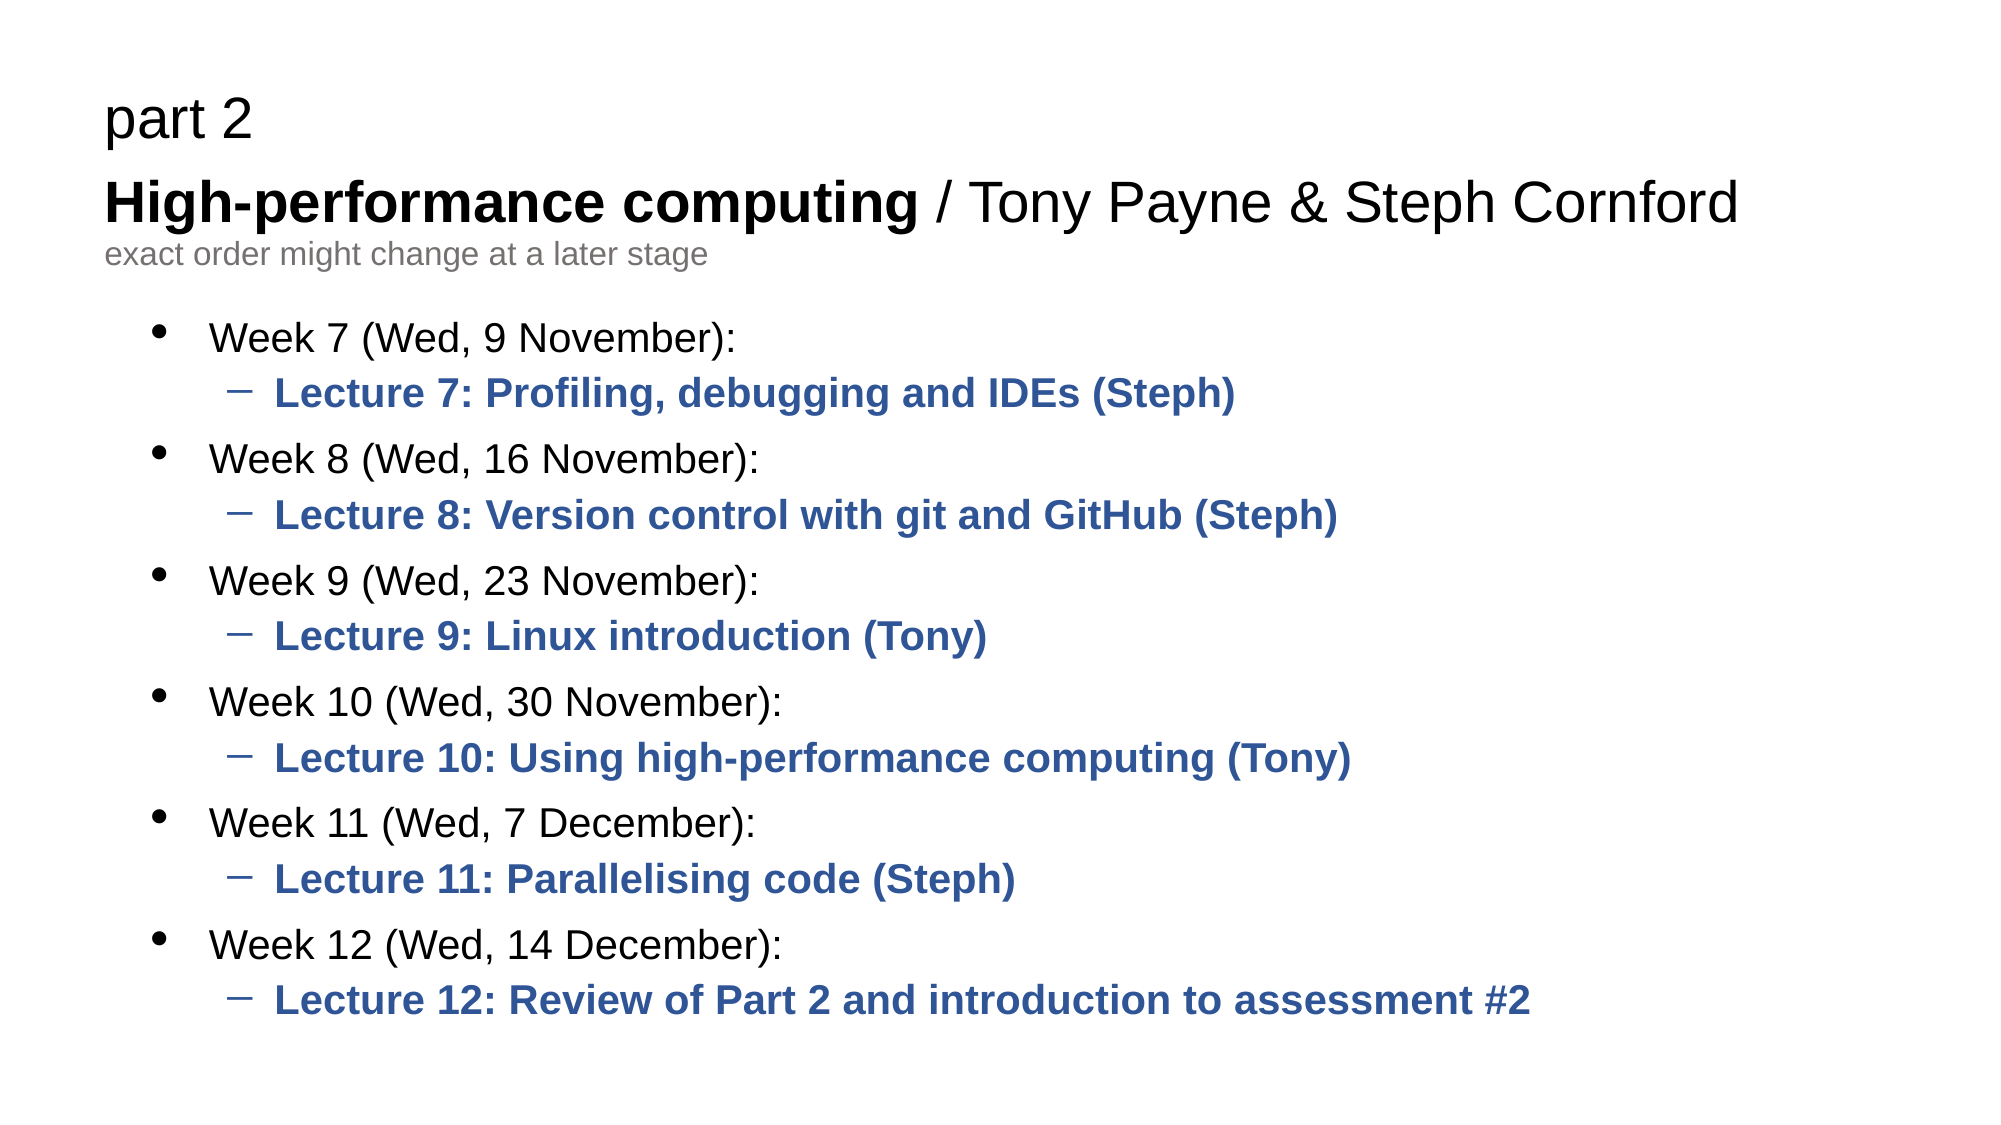

# part 2 High-performance computing / Tony Payne & Steph Cornford
exact order might change at a later stage
Week 7 (Wed, 9 November):
Lecture 7: Profiling, debugging and IDEs (Steph)
Week 8 (Wed, 16 November):
Lecture 8: Version control with git and GitHub (Steph)
Week 9 (Wed, 23 November):
Lecture 9: Linux introduction (Tony)
Week 10 (Wed, 30 November):
Lecture 10: Using high-performance computing (Tony)
Week 11 (Wed, 7 December):
Lecture 11: Parallelising code (Steph)
Week 12 (Wed, 14 December):
Lecture 12: Review of Part 2 and introduction to assessment #2